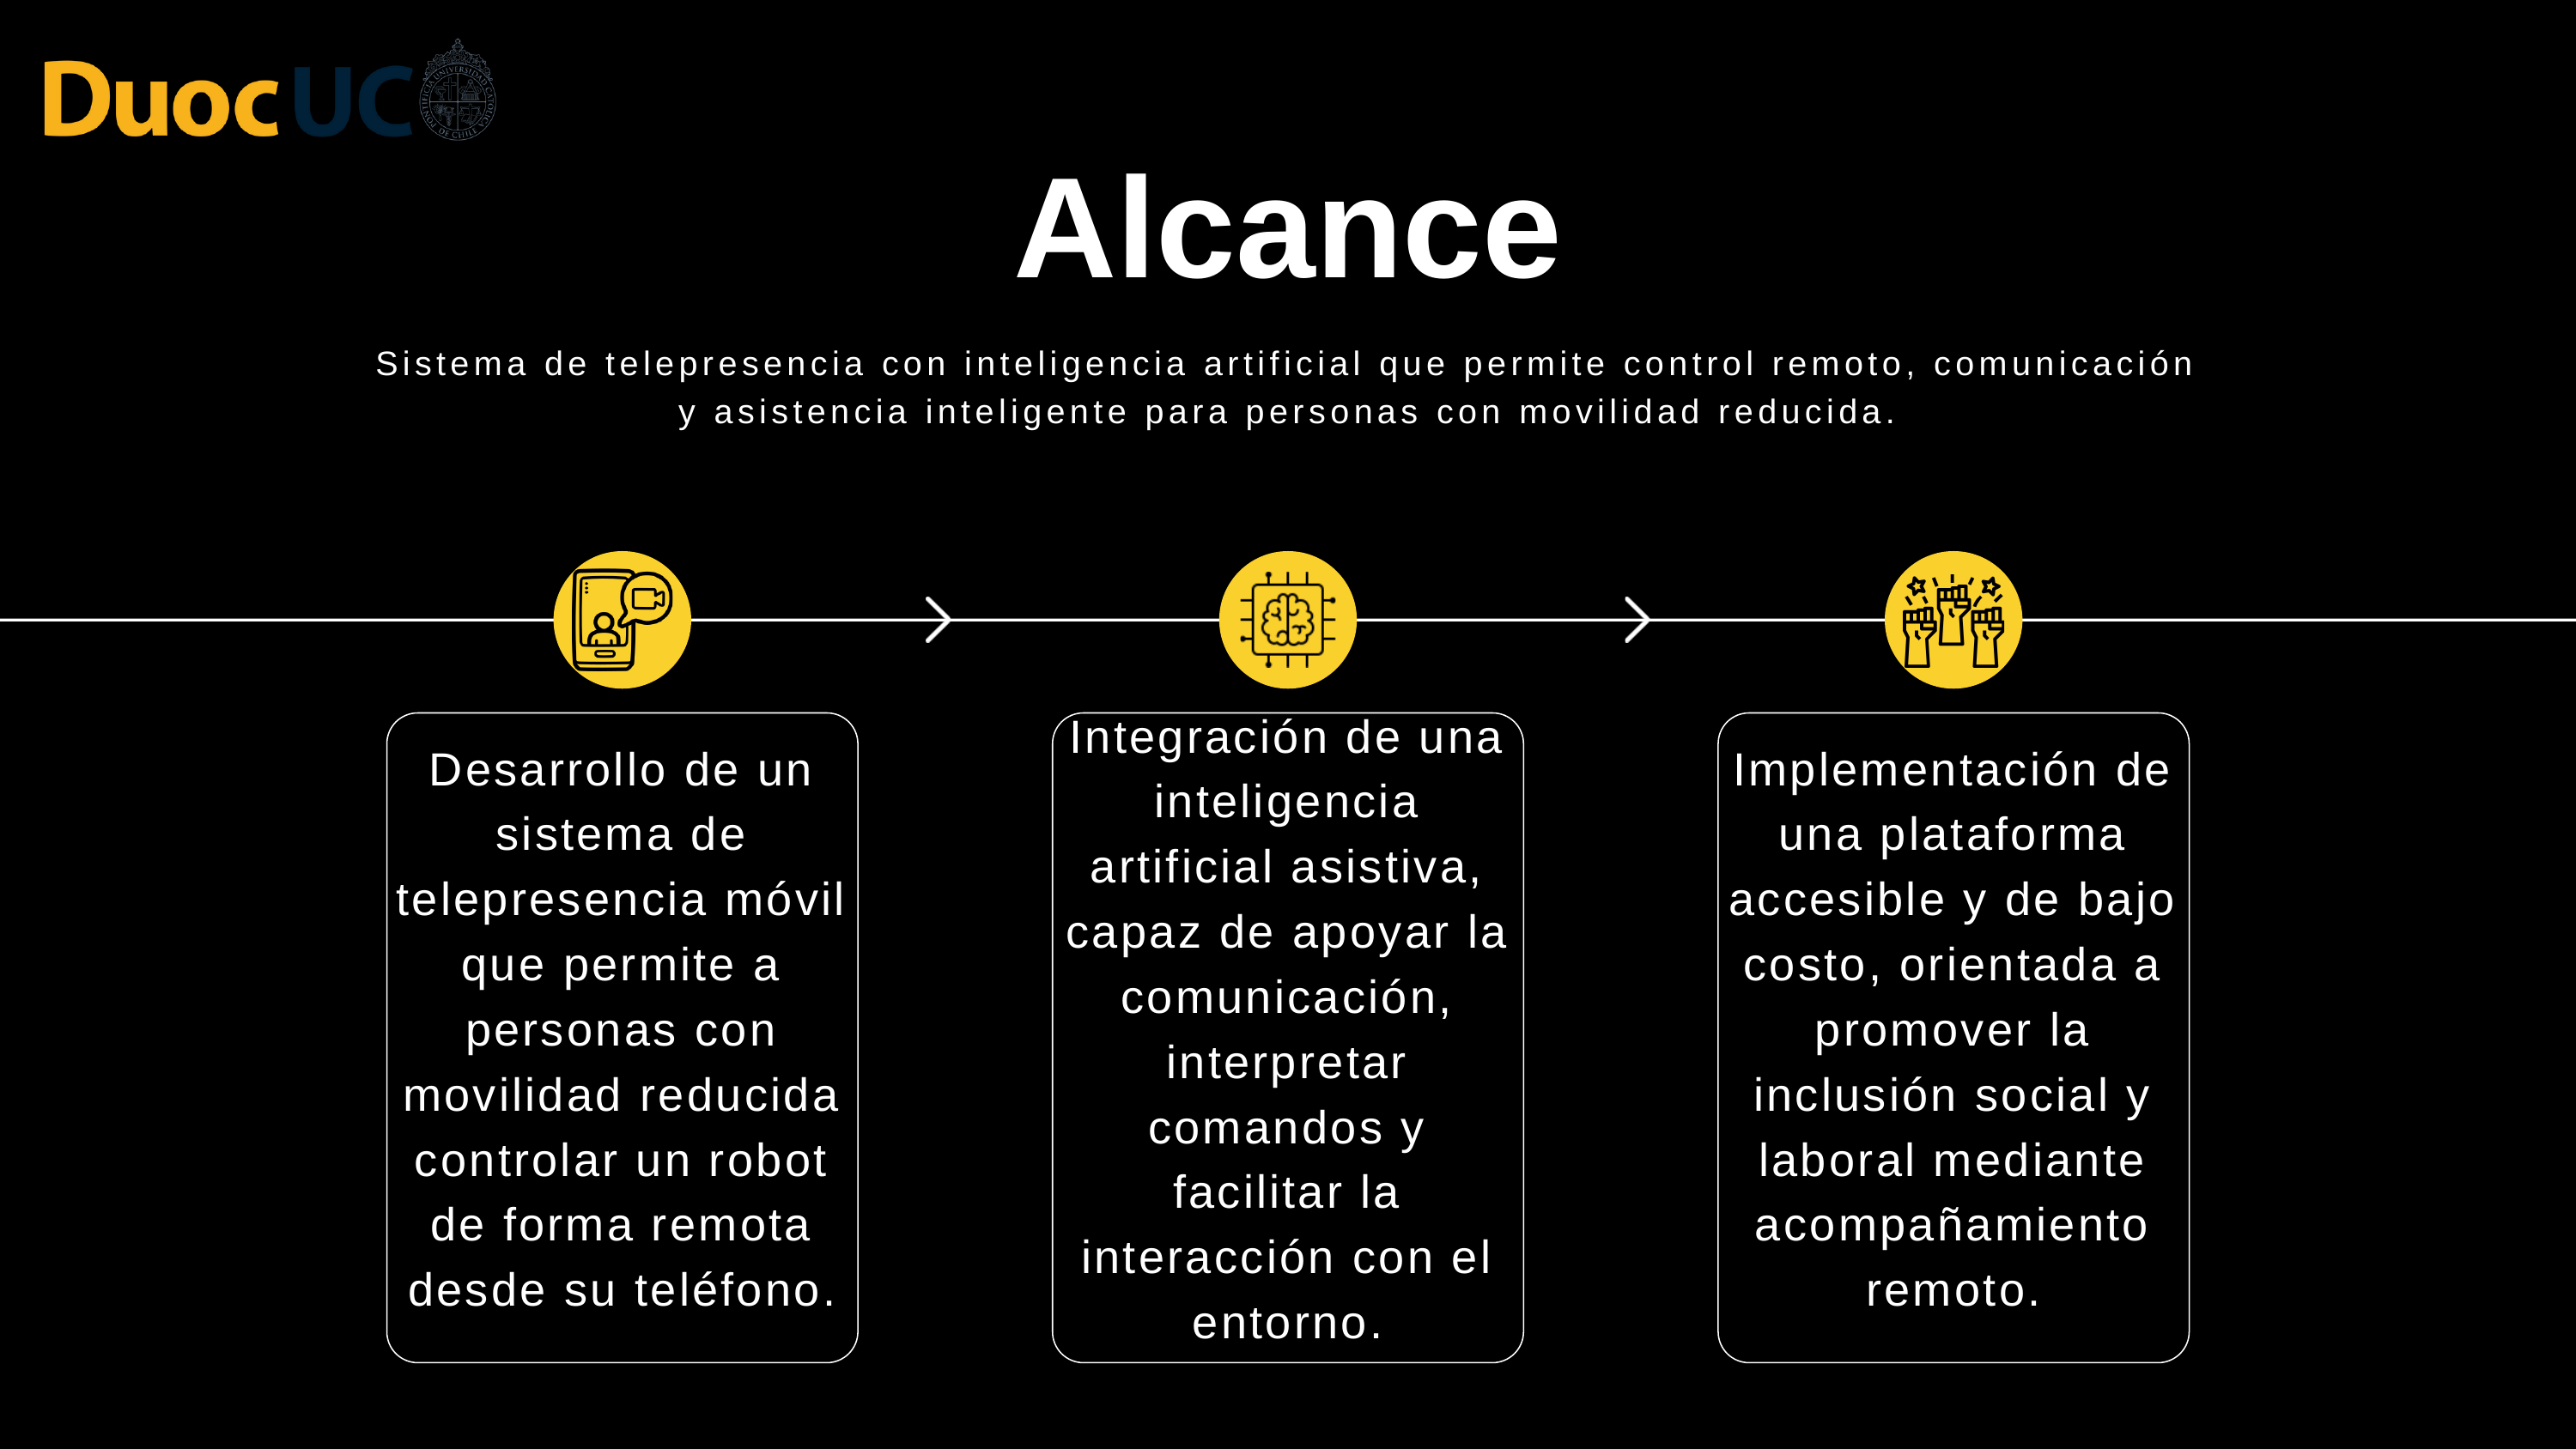

Alcance
Sistema de telepresencia con inteligencia artificial que permite control remoto, comunicación y asistencia inteligente para personas con movilidad reducida.

Desarrollo de un sistema de telepresencia móvil que permite a personas con movilidad reducida controlar un robot de forma remota desde su teléfono.

Integración de una inteligencia artificial asistiva, capaz de apoyar la comunicación, interpretar comandos y facilitar la interacción con el entorno.

Implementación de una plataforma accesible y de bajo costo, orientada a promover la inclusión social y laboral mediante acompañamiento remoto.